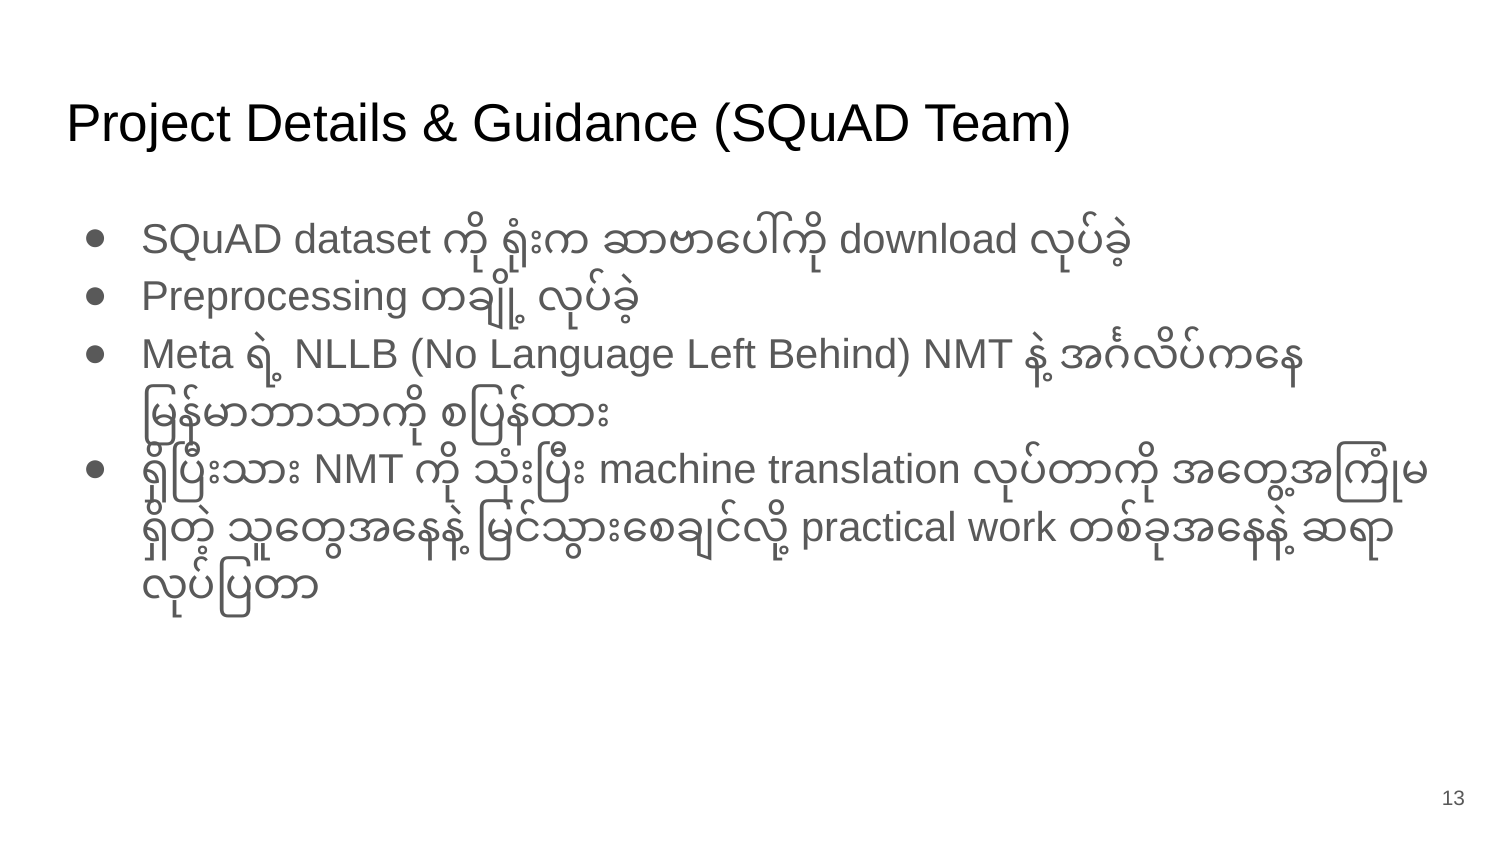

# Project Details & Guidance (SQuAD Team)
SQuAD dataset ကို ရုံးက ဆာဗာပေါ်ကို download လုပ်ခဲ့
Preprocessing တချို့ လုပ်ခဲ့
Meta ရဲ့ NLLB (No Language Left Behind) NMT နဲ့ အင်္ဂလိပ်ကနေ မြန်မာဘာသာကို စပြန်ထား
ရှိပြီးသား NMT ကို သုံးပြီး machine translation လုပ်တာကို အတွေ့အကြုံမရှိတဲ့ သူတွေအနေနဲ့ မြင်သွားစေချင်လို့ practical work တစ်ခုအနေနဲ့ ဆရာလုပ်ပြတာ
13